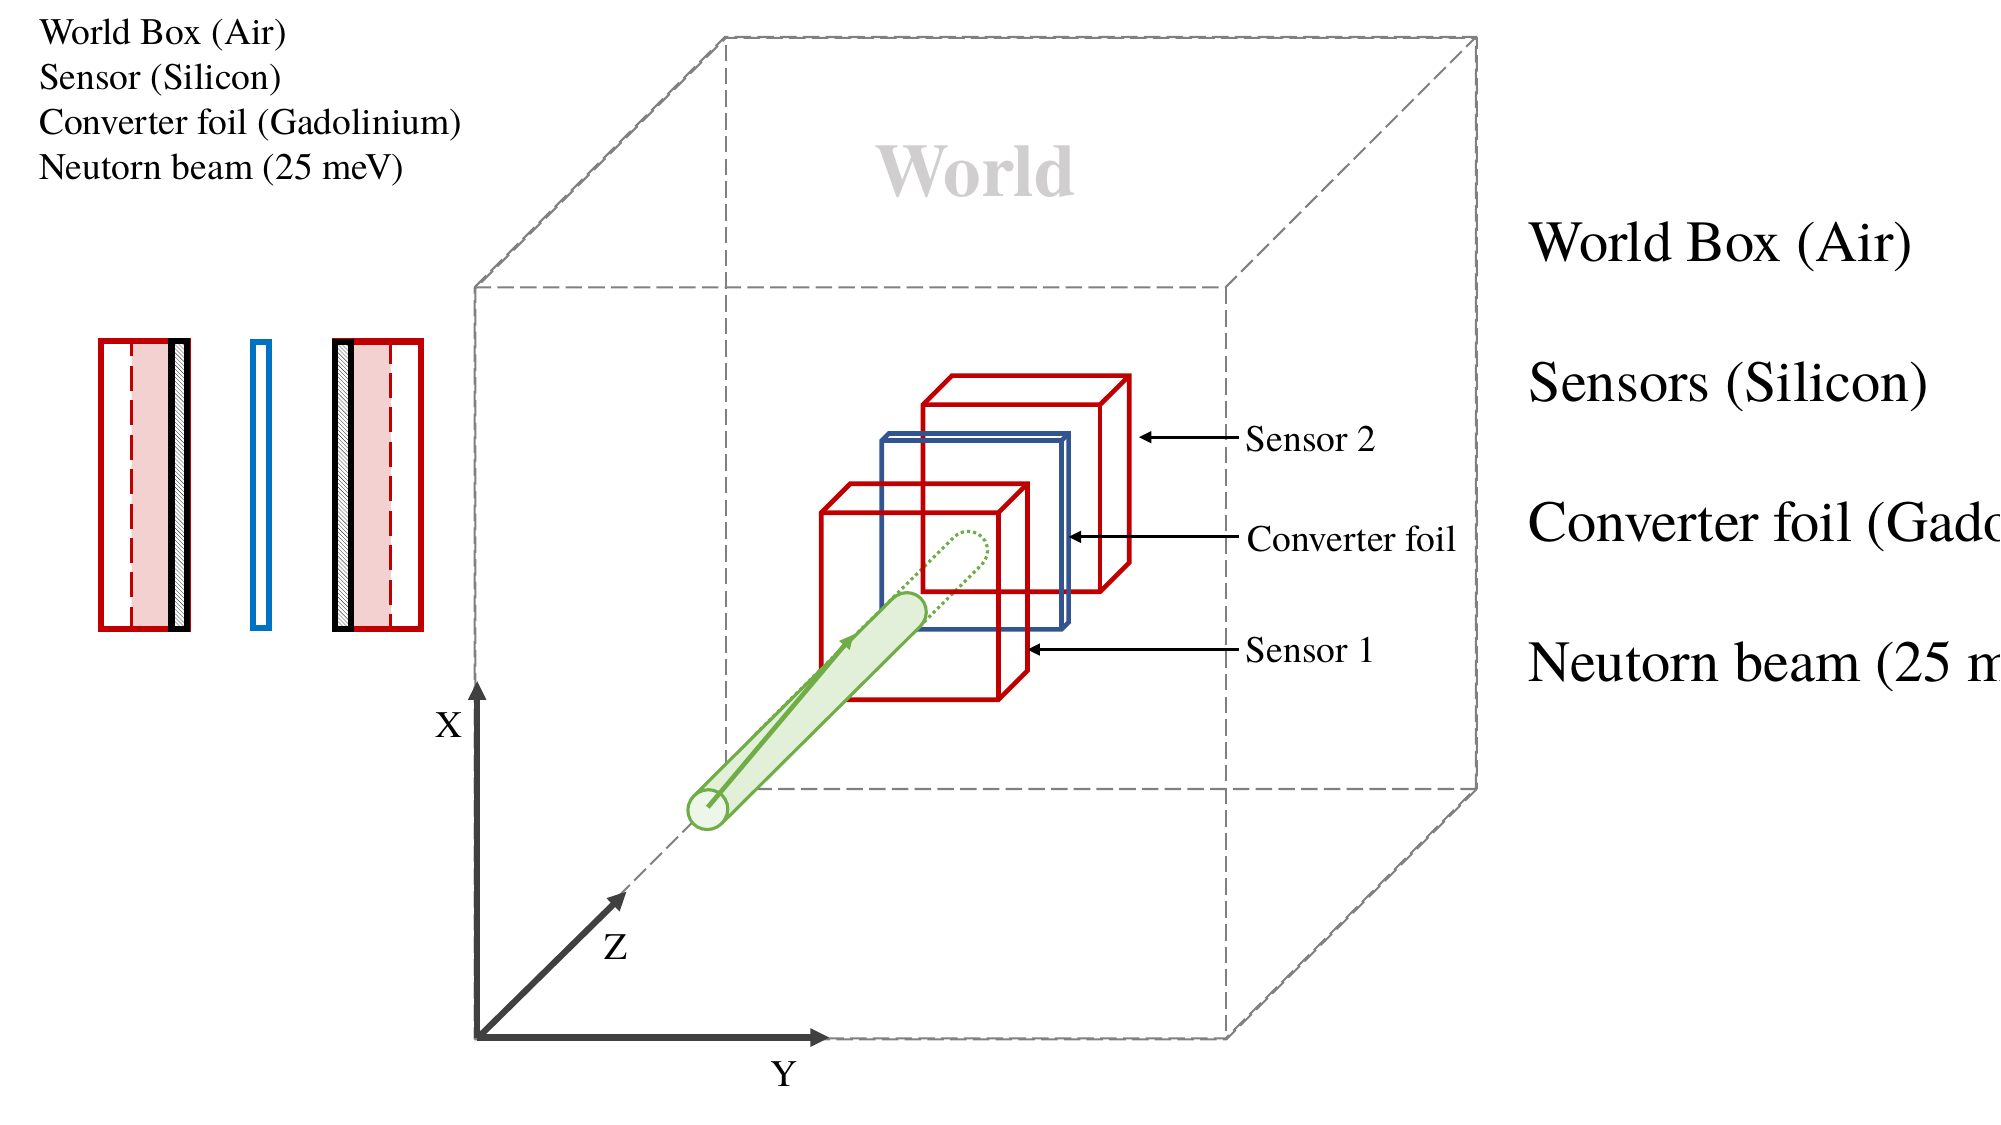

World Box (Air)
Sensor (Silicon)
Converter foil (Gadolinium)
Neutorn beam (25 meV)

World
World Box (Air)
Sensors (Silicon)
Converter foil (Gadolinium)
Neutorn beam (25 meV)

Sensor 2

Converter foil

Sensor 1
X
Z
Y